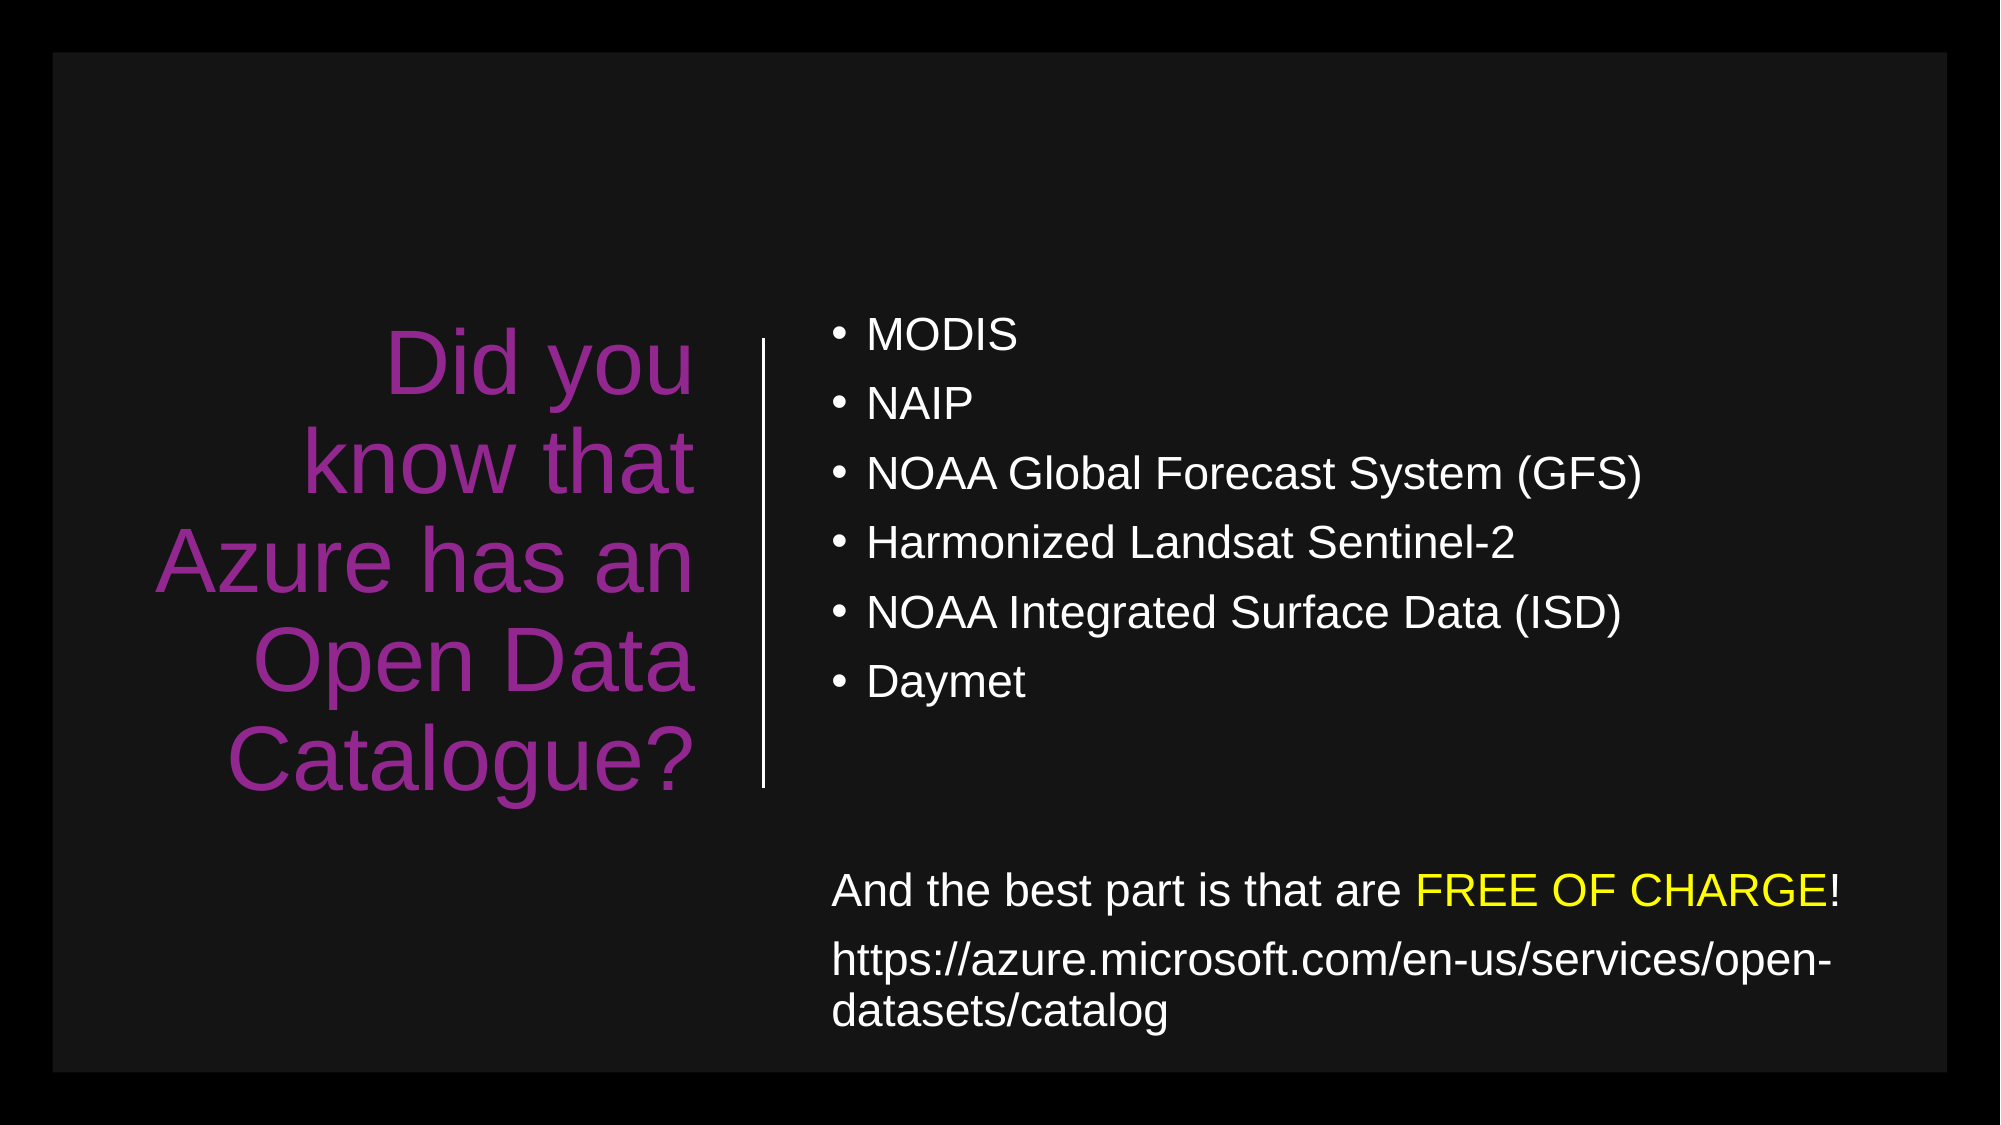

MODIS
NAIP
NOAA Global Forecast System (GFS)
Harmonized Landsat Sentinel-2
NOAA Integrated Surface Data (ISD)
Daymet

And the best part is that are FREE OF CHARGE!
https://azure.microsoft.com/en-us/services/open-datasets/catalog
# Did you know that Azure has an Open Data Catalogue?